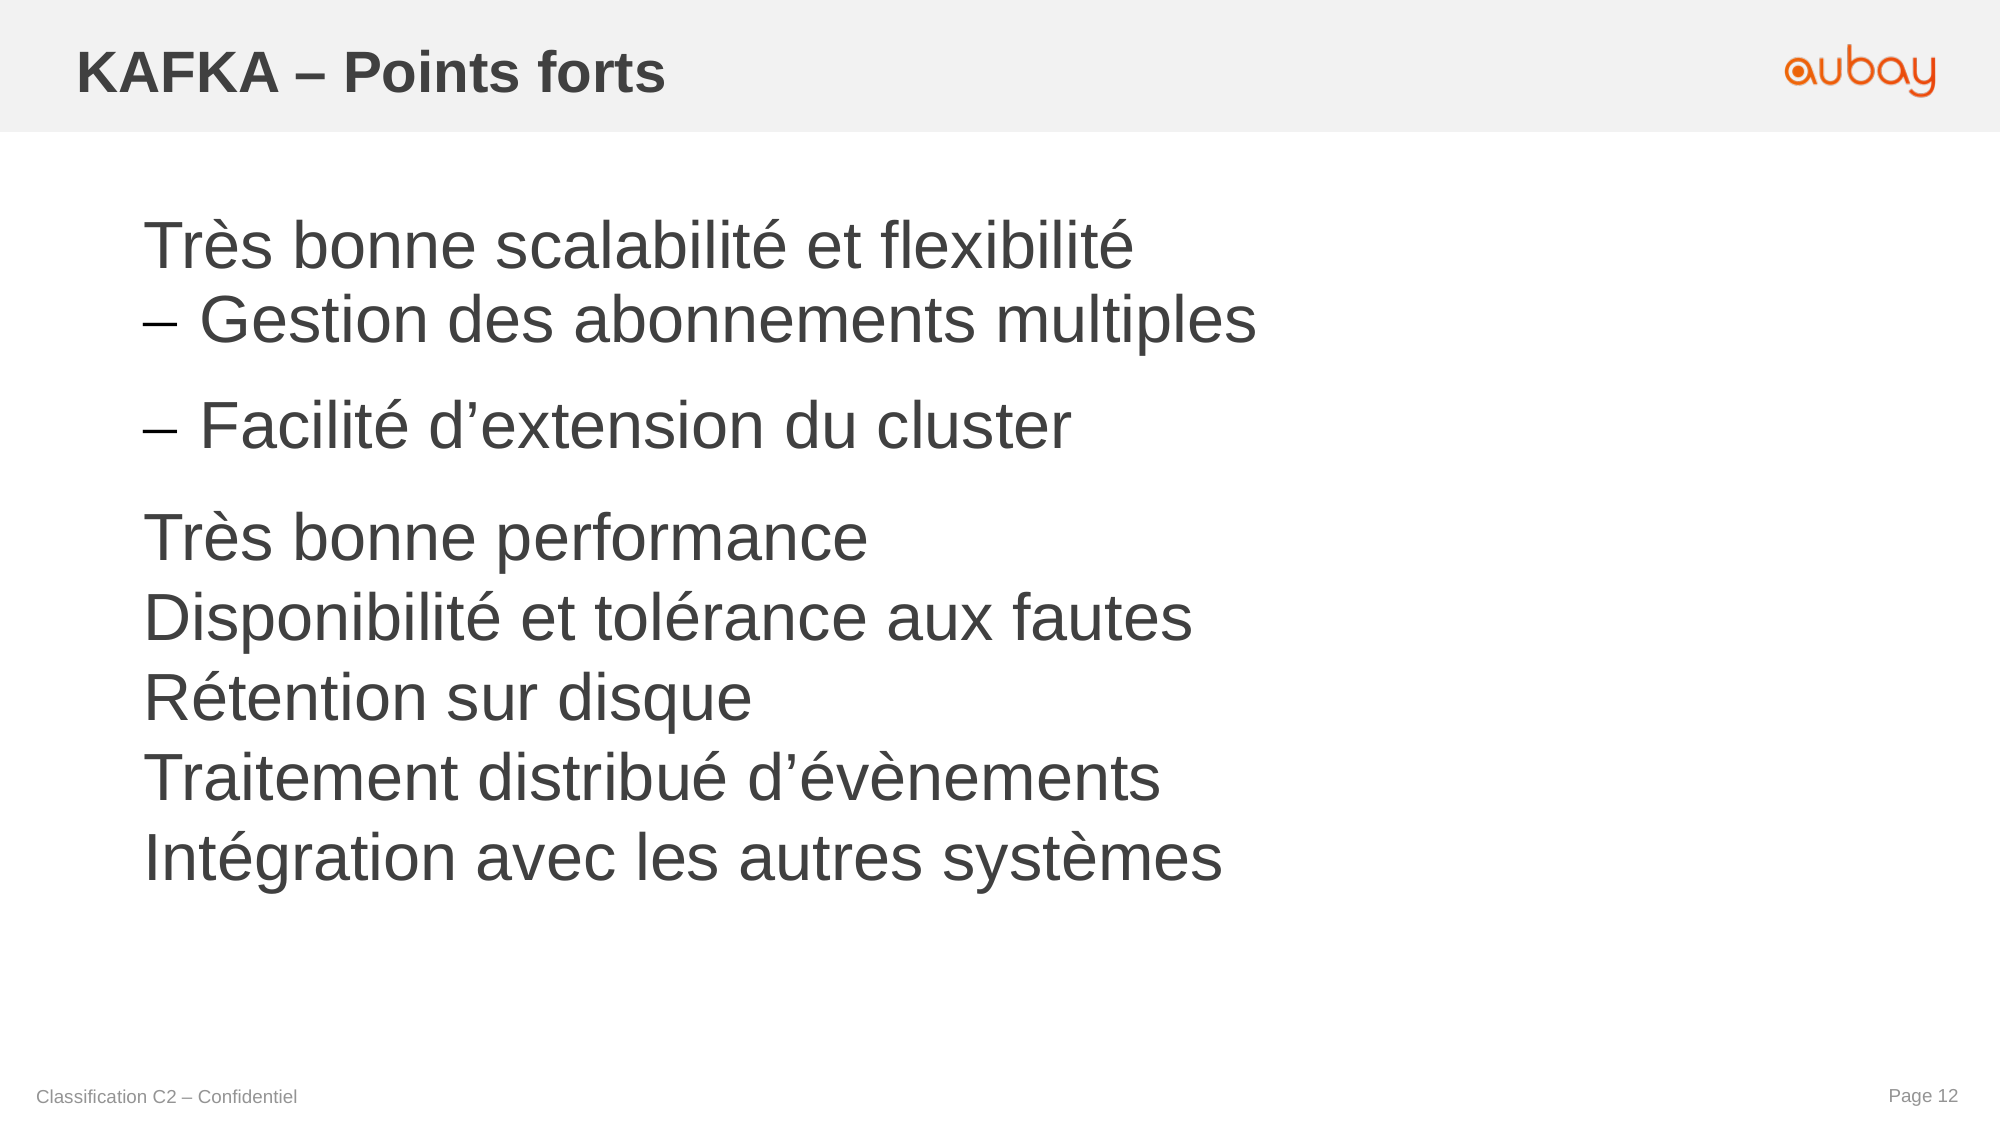

KAFKA – Points forts
Très bonne scalabilité et flexibilité
Gestion des abonnements multiples
Facilité d’extension du cluster
Très bonne performance
Disponibilité et tolérance aux fautes
Rétention sur disque
Traitement distribué d’évènements
Intégration avec les autres systèmes